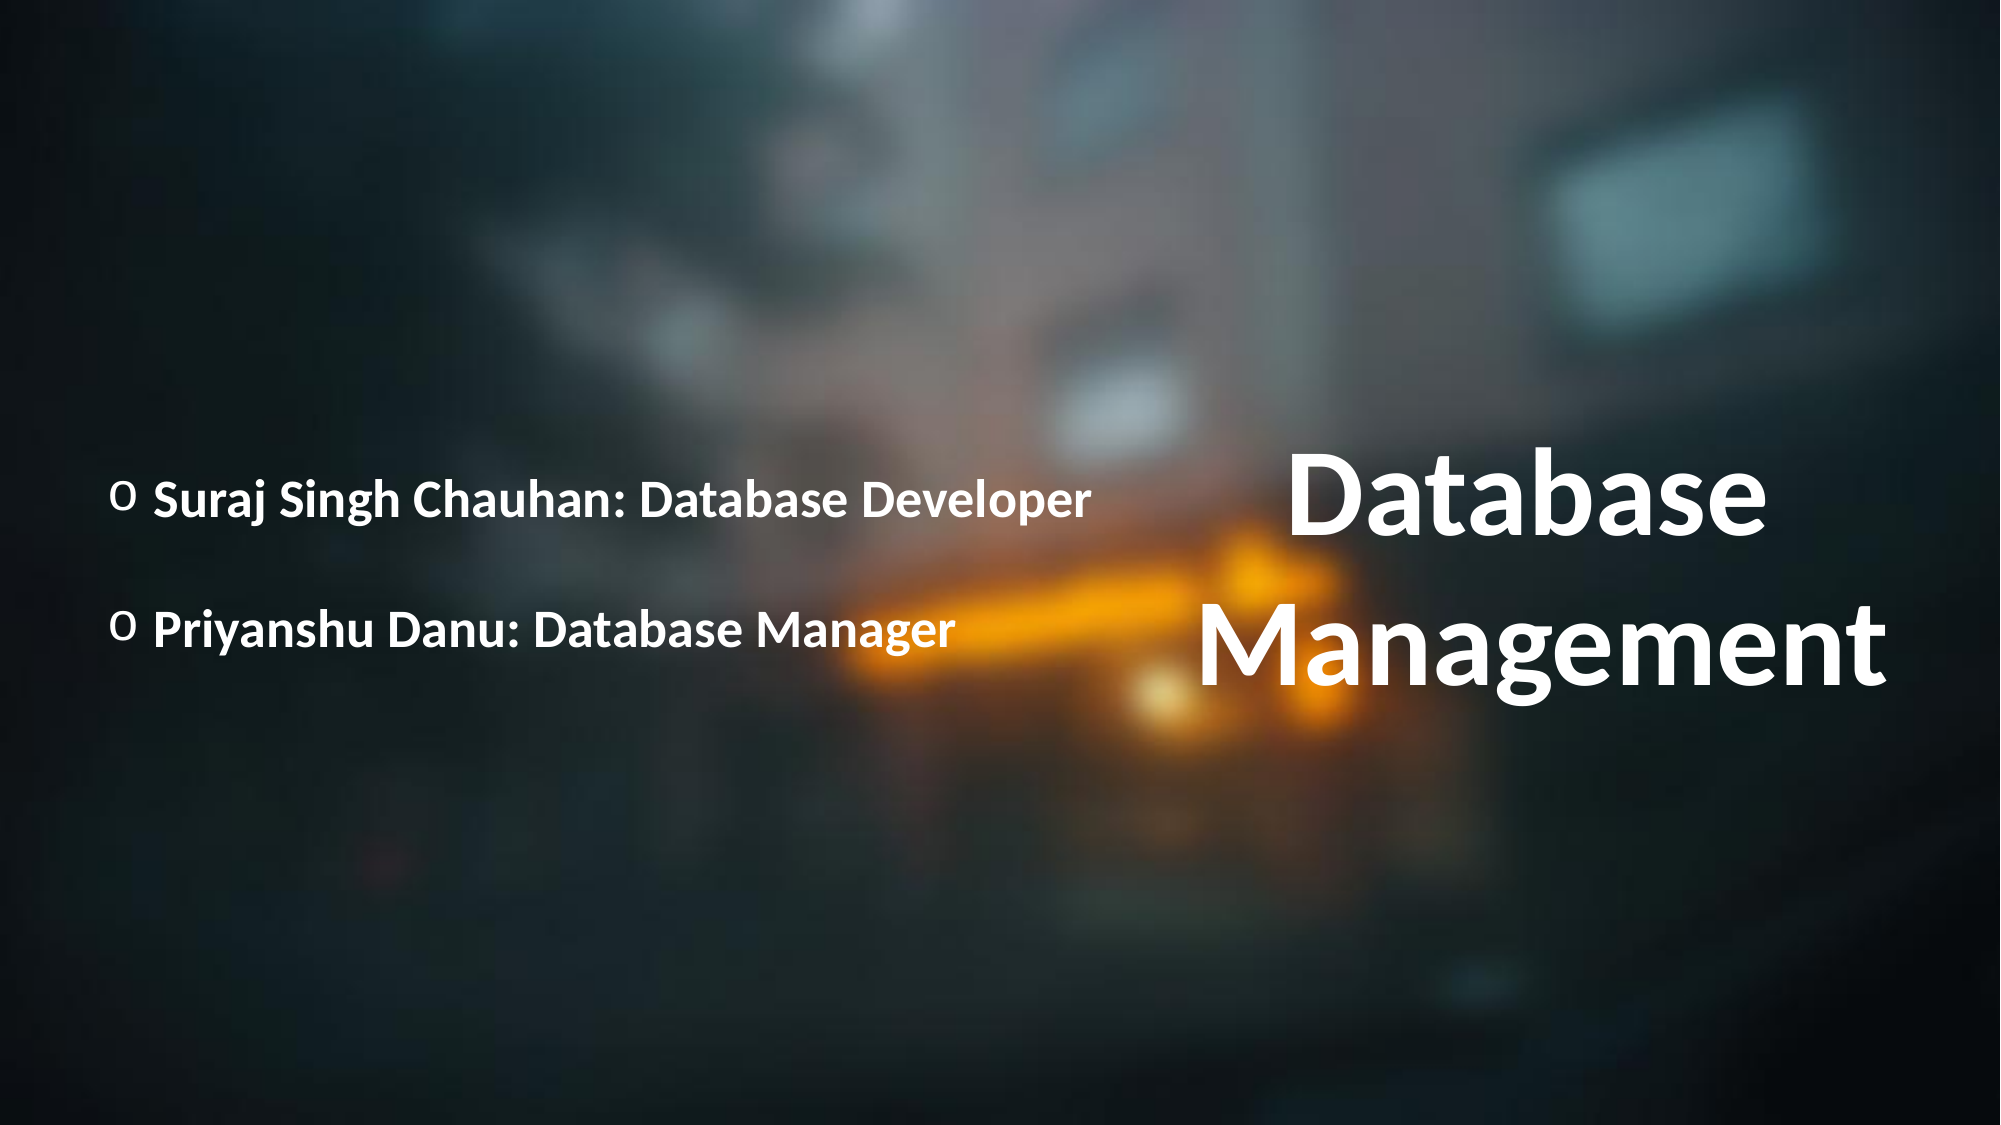

Database
Management
Suraj Singh Chauhan: Database Developer

Priyanshu Danu: Database Manager
Back-End
Abhinav Sharma- Programmer